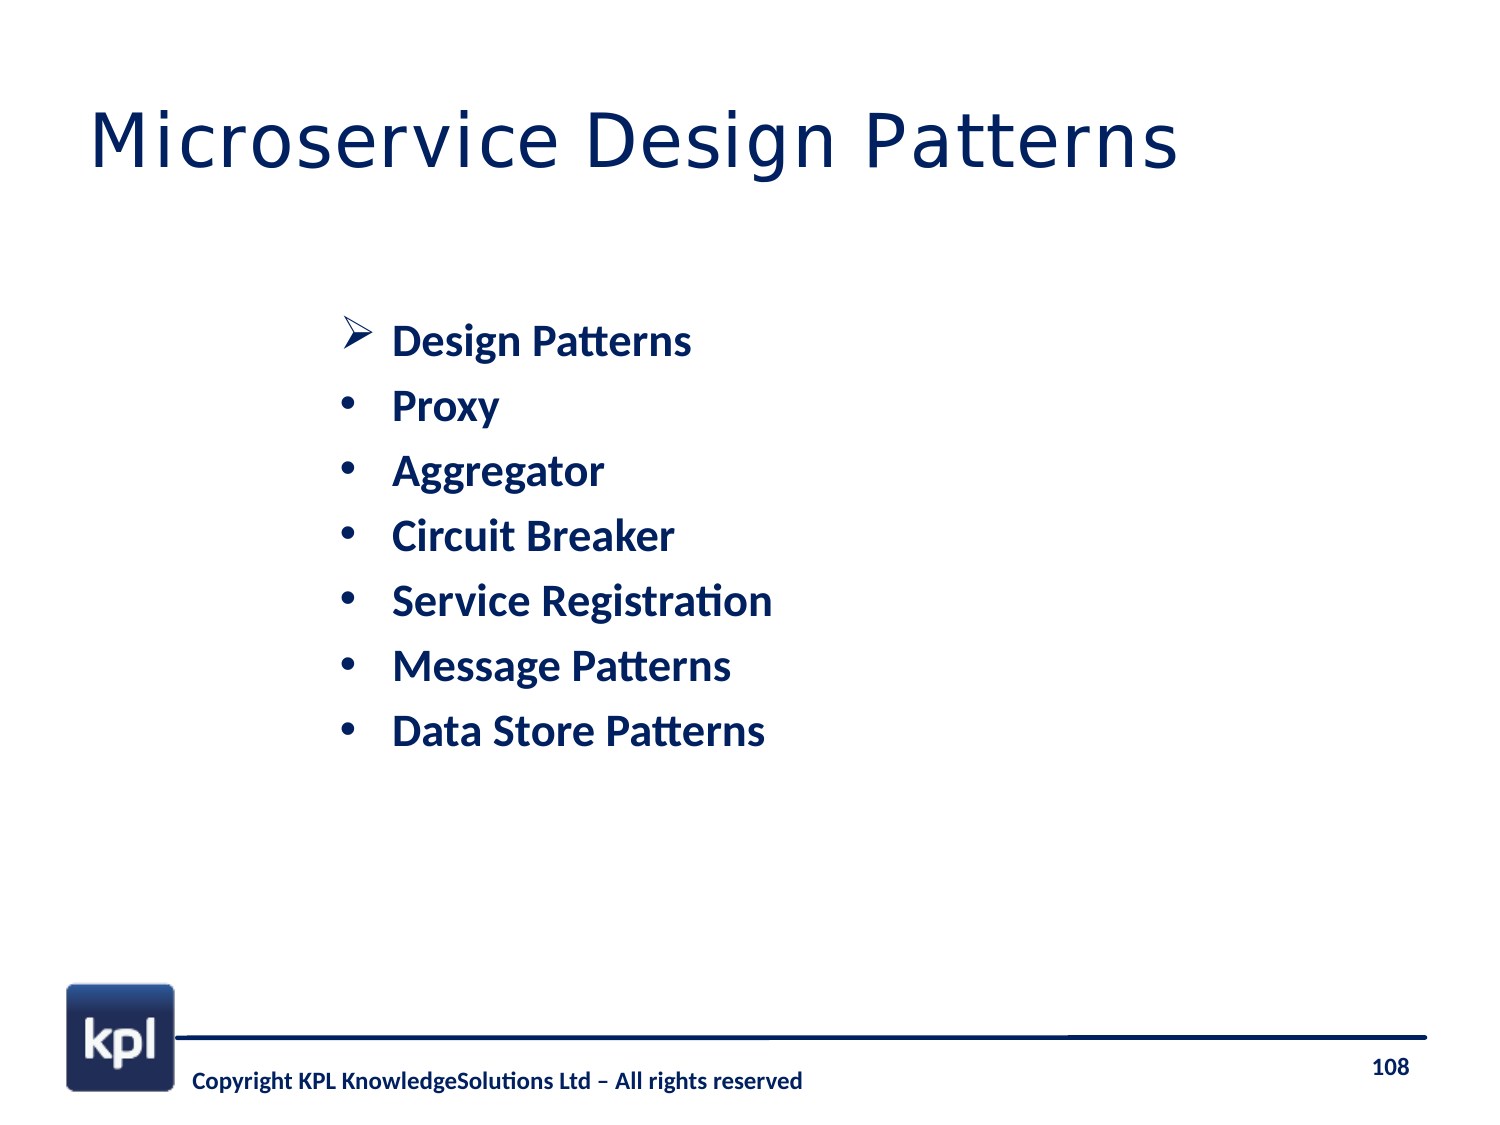

# Microservice Design Patterns
Design Patterns
Proxy
Aggregator
Circuit Breaker
Service Registration
Message Patterns
Data Store Patterns
108
Copyright KPL KnowledgeSolutions Ltd – All rights reserved